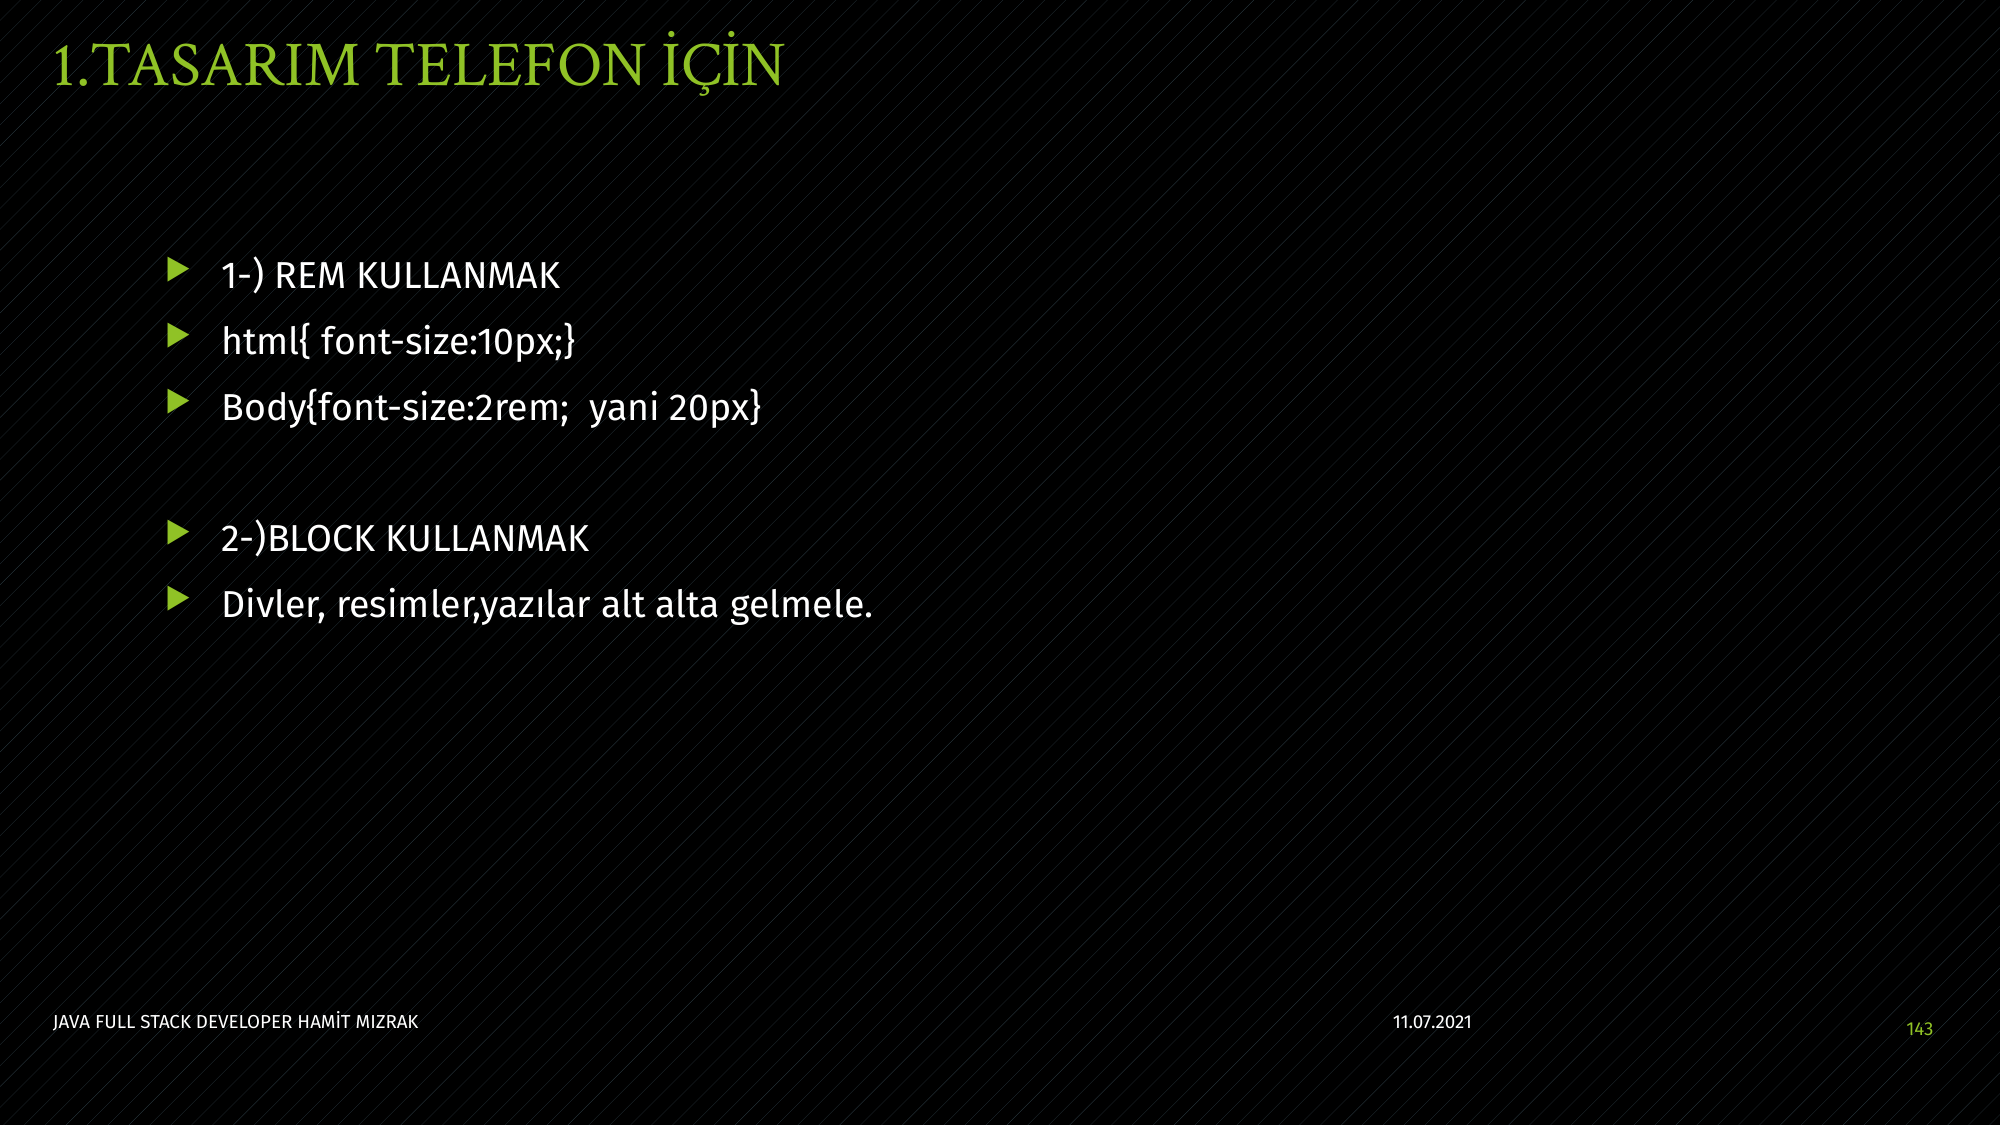

# 1.TASARIM TELEFON İÇİN
1-) REM KULLANMAK
html{ font-size:10px;}
Body{font-size:2rem;  yani 20px}

2-)BLOCK KULLANMAK
Divler, resimler,yazılar alt alta gelmele.
JAVA FULL STACK DEVELOPER HAMİT MIZRAK
11.07.2021
143